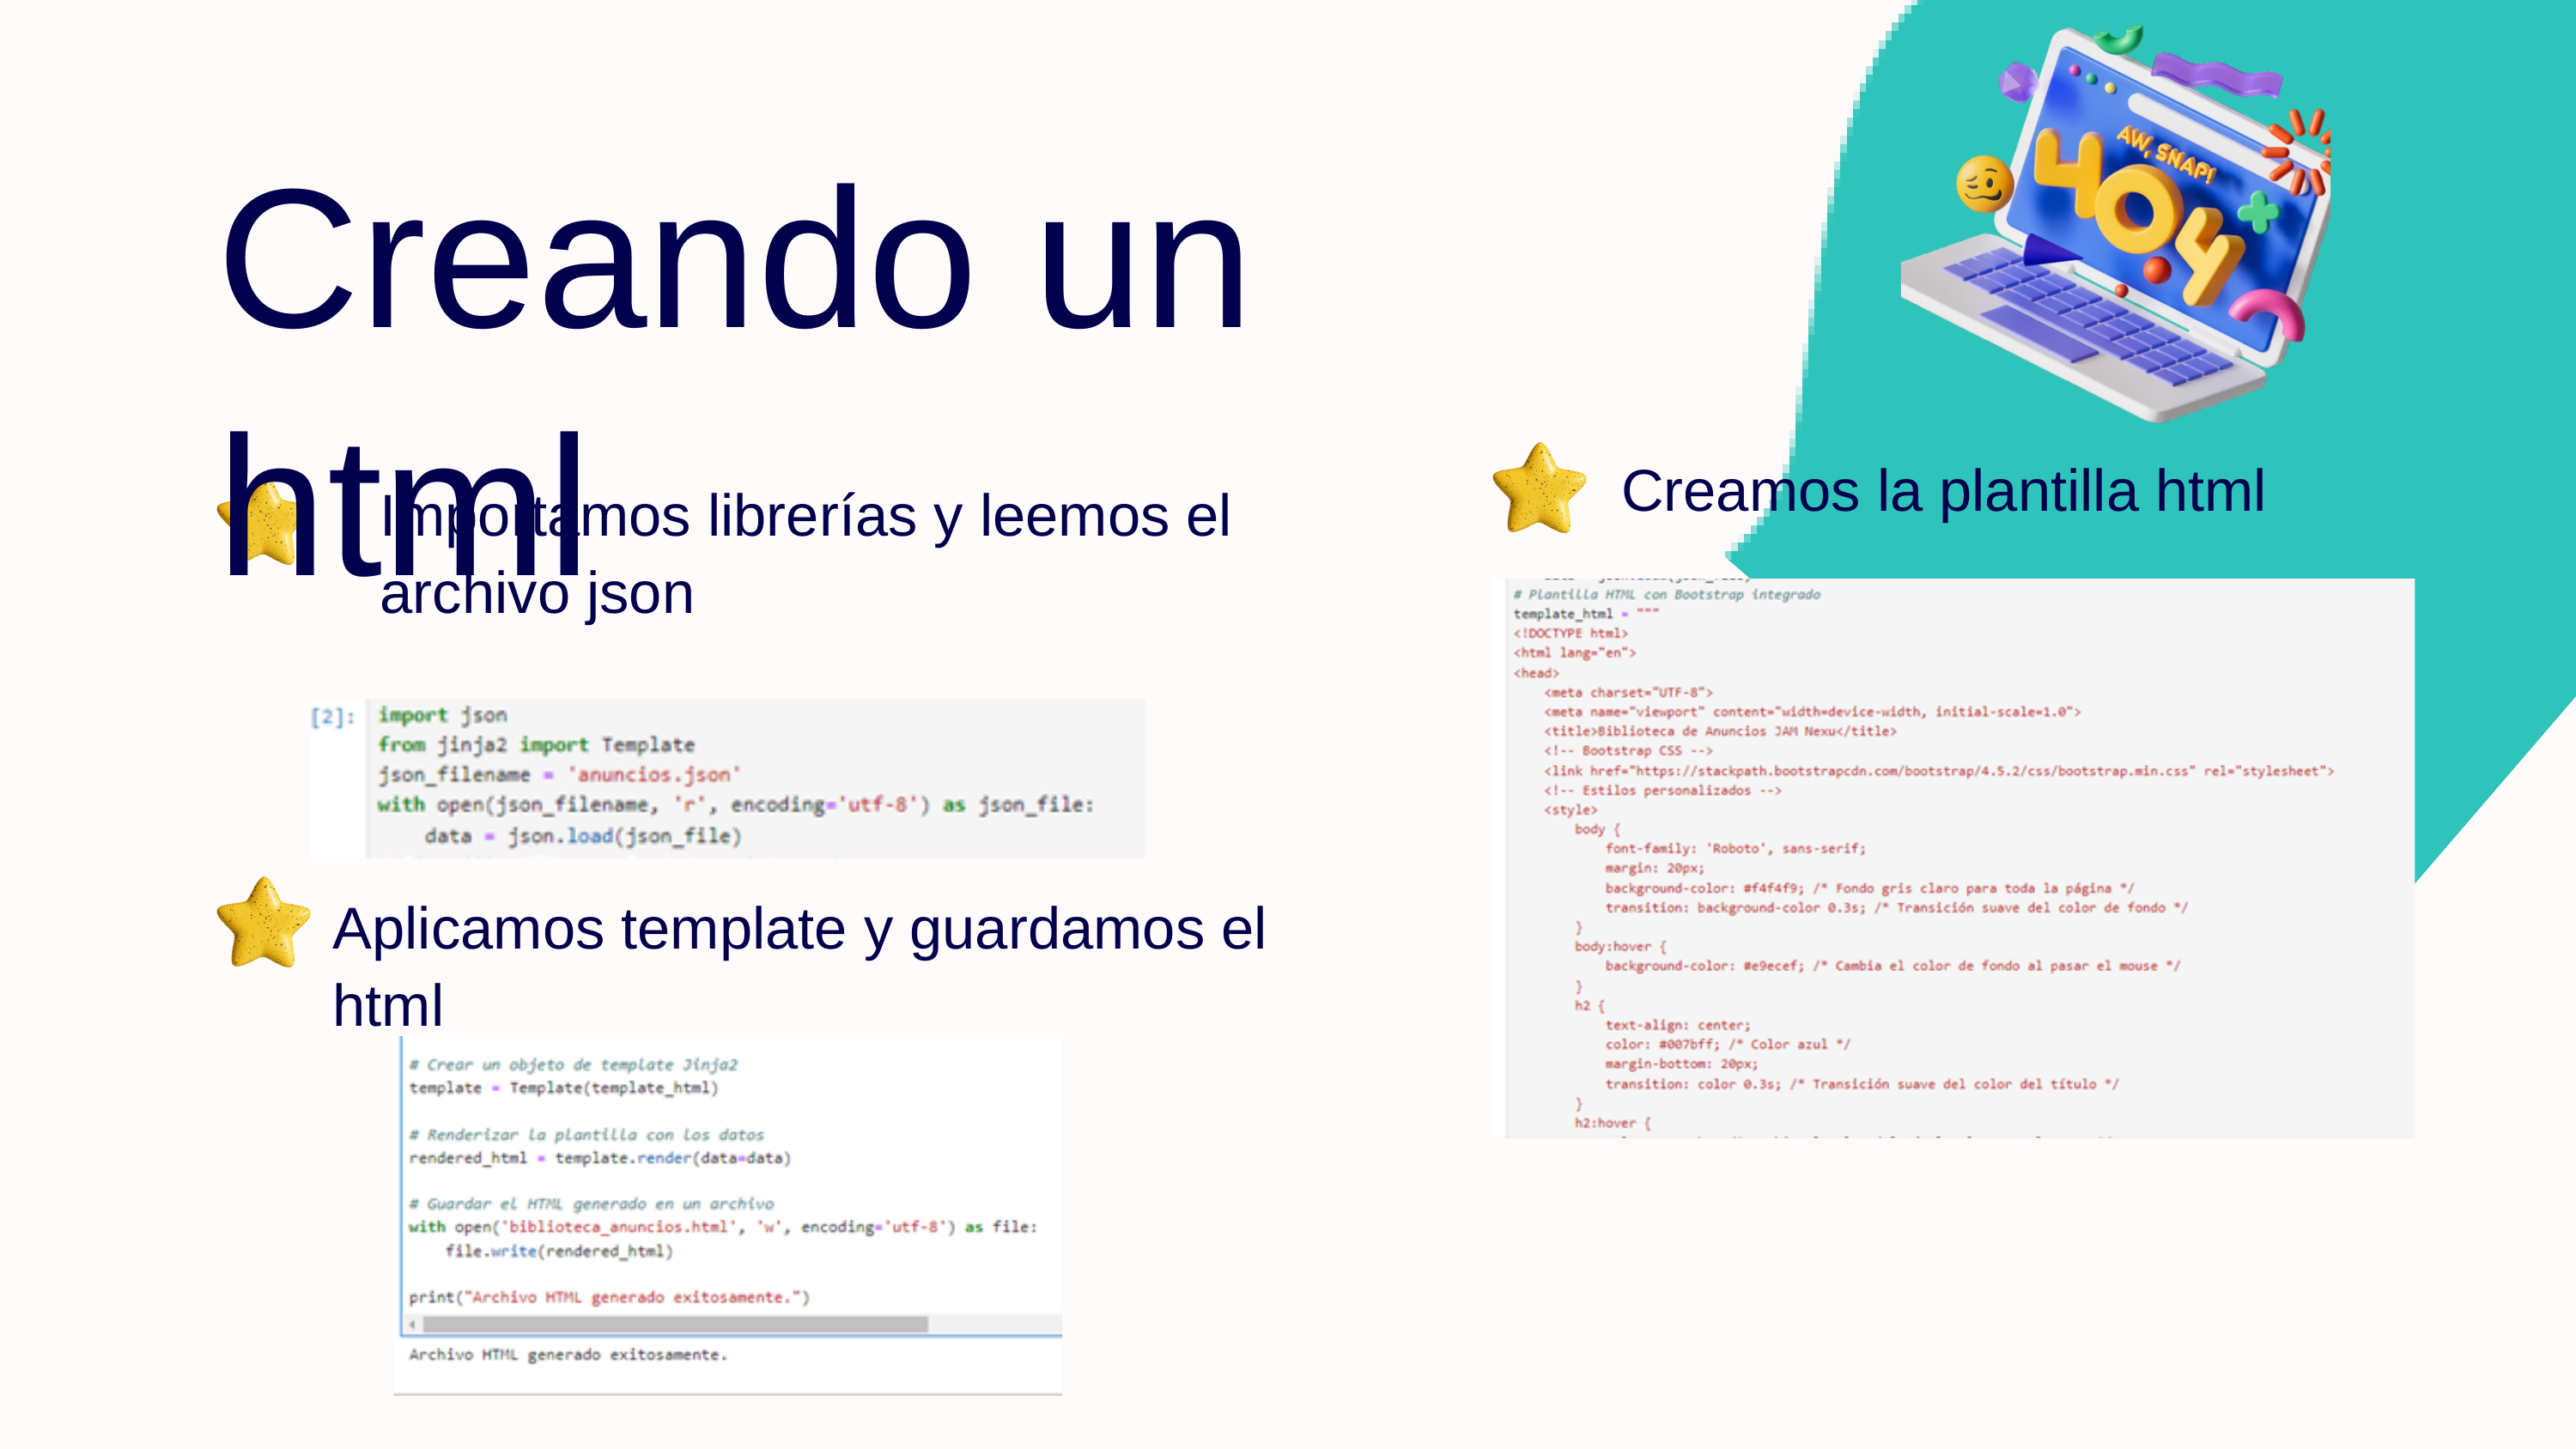

Creando un html

Creamos la plantilla html
Importamos librerías y leemos el archivo json

Aplicamos template y guardamos el html